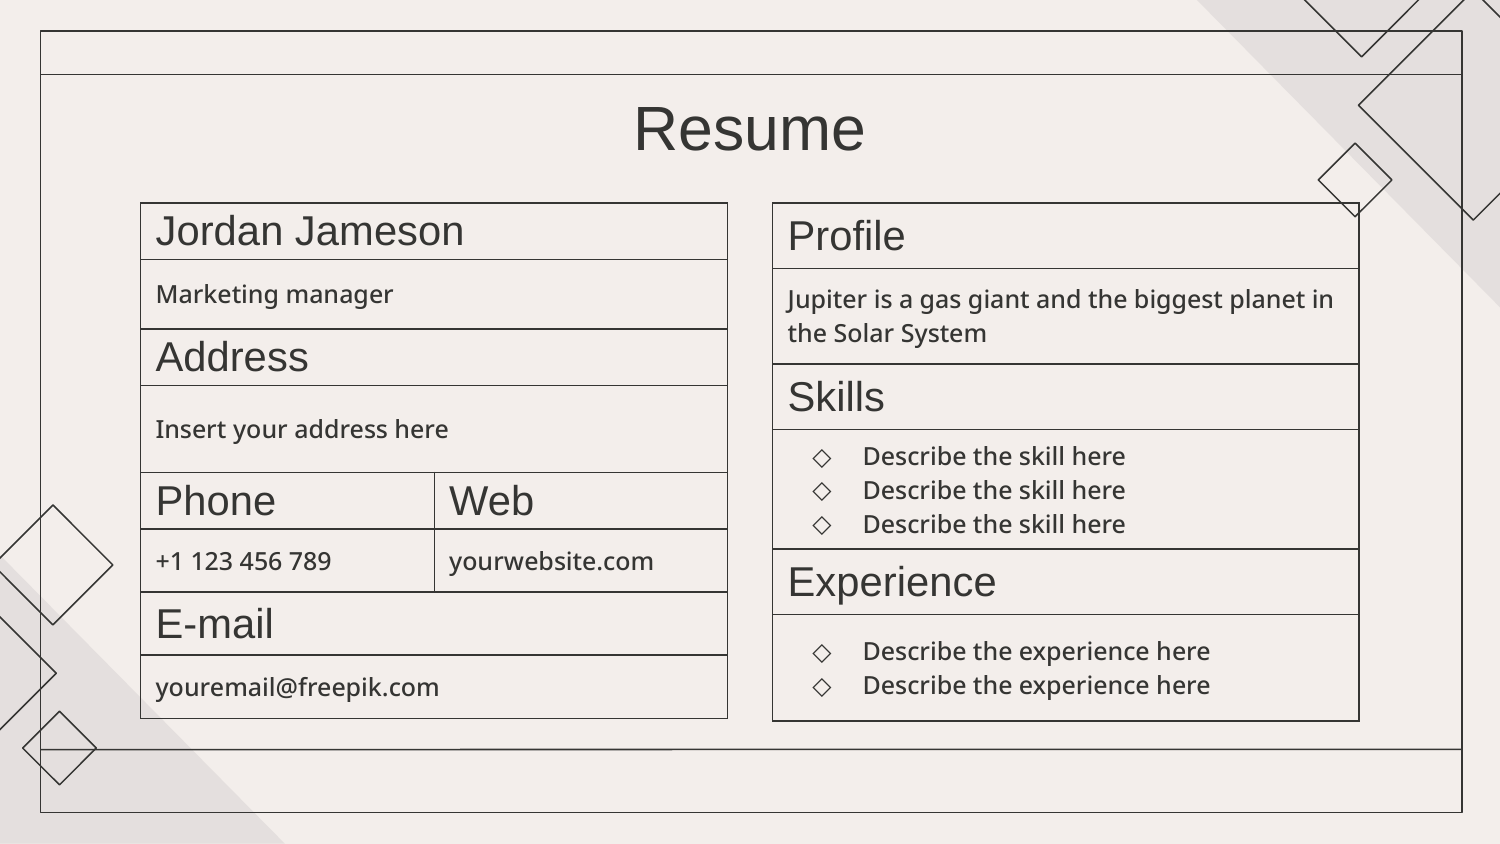

# Resume
| Jordan Jameson |  |
| --- | --- |
| Marketing manager |  |
| Address |  |
| Insert your address here |  |
| Phone | Web |
| +1 123 456 789 | yourwebsite.com |
| E-mail |  |
| youremail@freepik.com |  |
| Profile |
| --- |
| Jupiter is a gas giant and the biggest planet in the Solar System |
| Skills |
| Describe the skill here Describe the skill here Describe the skill here |
| Experience |
| Describe the experience here Describe the experience here |